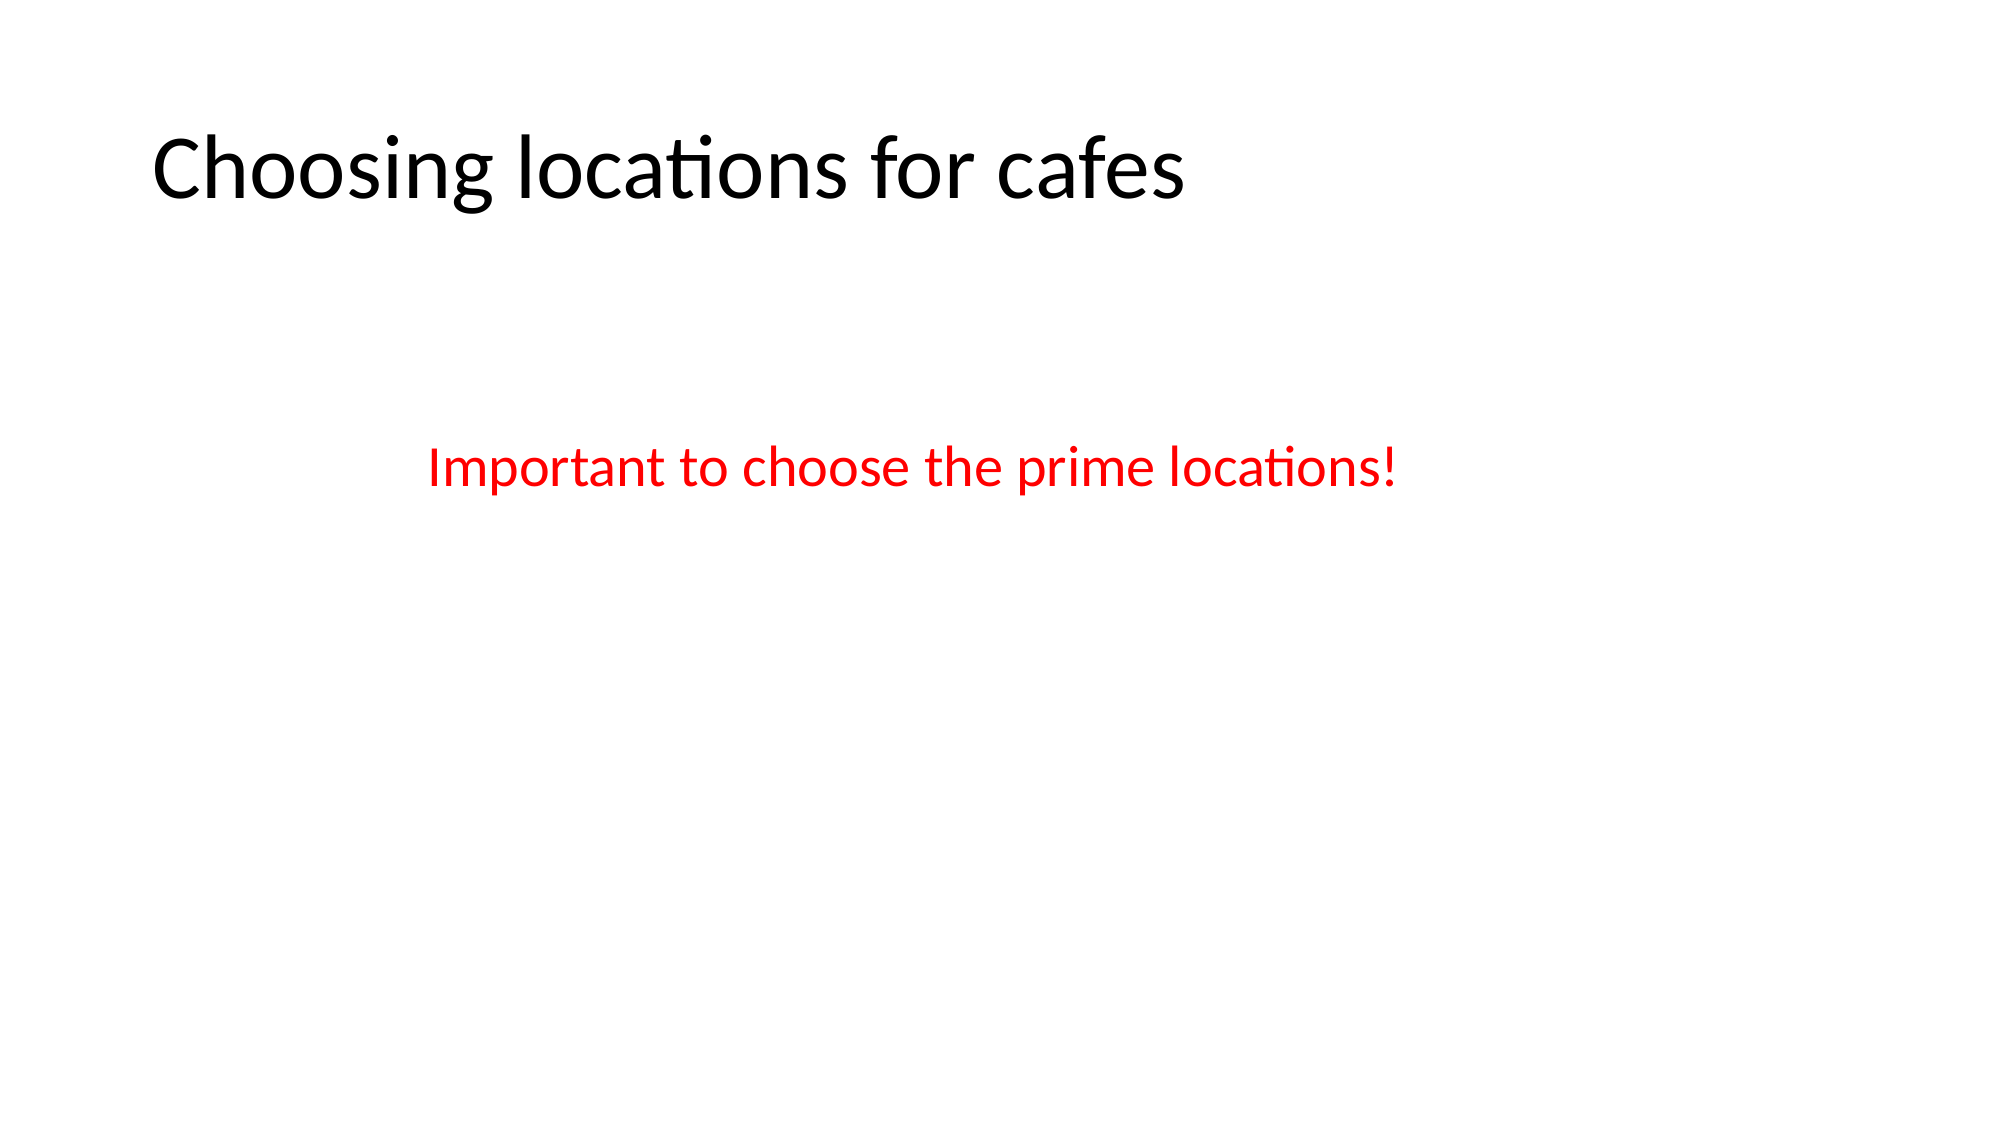

# Choosing locations for cafes
Important to choose the prime locations!